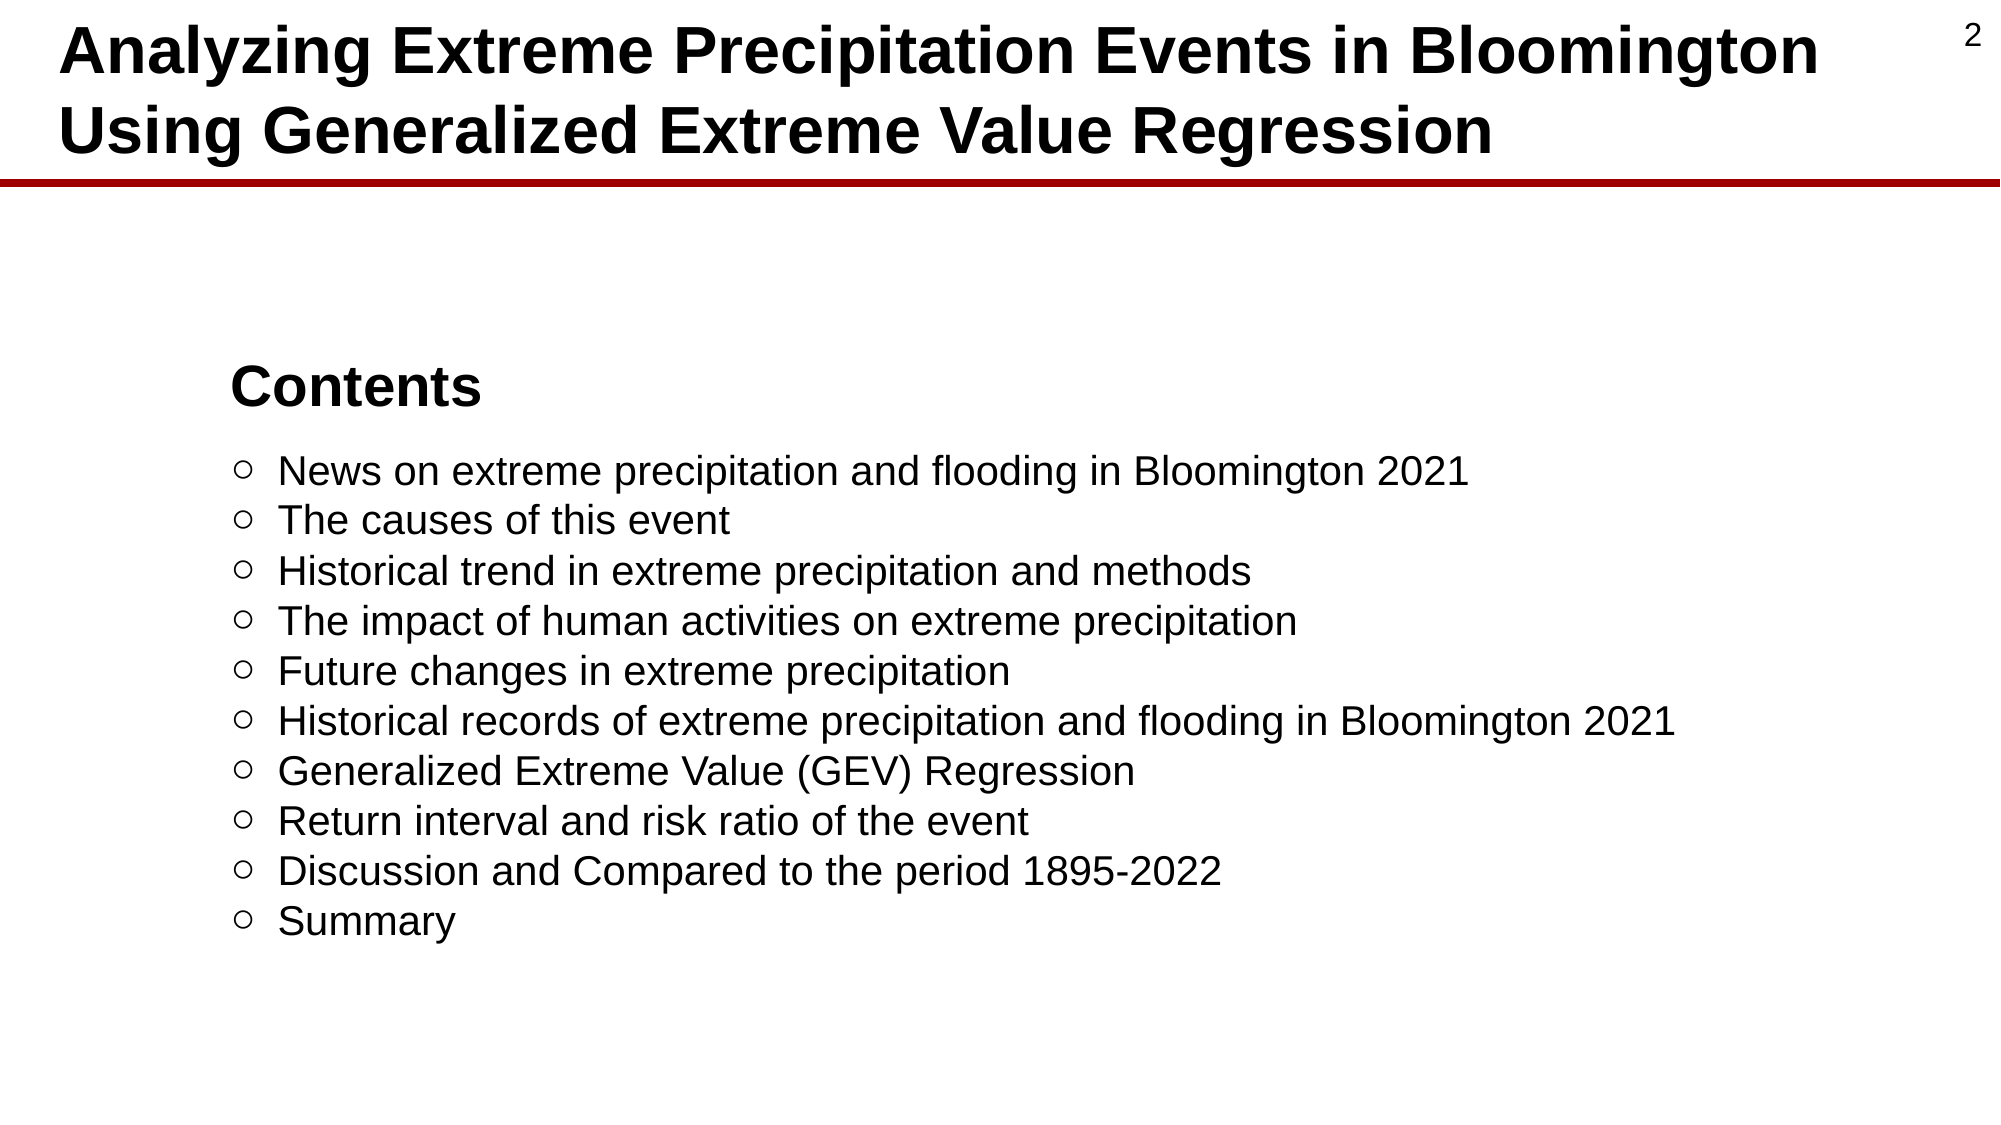

Analyzing Extreme Precipitation Events in Bloomington Using Generalized Extreme Value Regression
2
Contents
News on extreme precipitation and flooding in Bloomington 2021
The causes of this event
Historical trend in extreme precipitation and methods
The impact of human activities on extreme precipitation
Future changes in extreme precipitation
Historical records of extreme precipitation and flooding in Bloomington 2021
Generalized Extreme Value (GEV) Regression
Return interval and risk ratio of the event
Discussion and Compared to the period 1895-2022
Summary